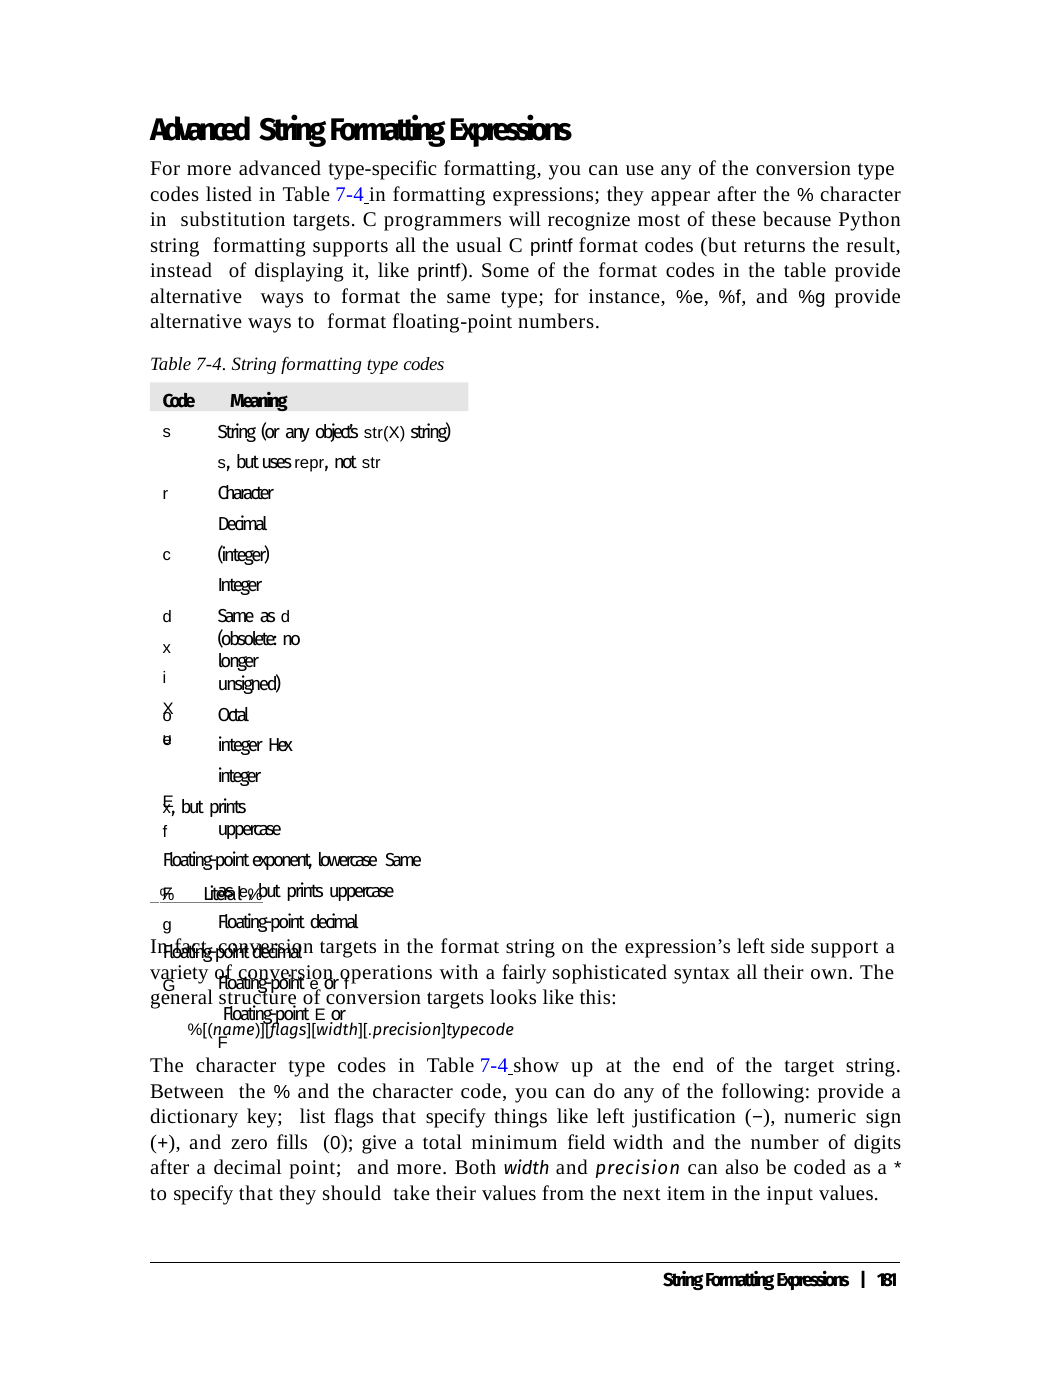

Advanced String Formatting Expressions
For more advanced type-specific formatting, you can use any of the conversion type  codes listed in Table 7-4 in formatting expressions; they appear after the % character in  substitution targets. C programmers will recognize most of these because Python string  formatting supports all the usual C printf format codes (but returns the result, instead  of displaying it, like printf). Some of the format codes in the table provide alternative  ways to format the same type; for instance, %e, %f, and %g provide alternative ways to  format floating-point numbers.
Table 7-4. String formatting type codes
Code	Meaning
s  r  c  d  i  u
String (or any object’s str(X) string)
s, but uses repr, not str
Character  Decimal (integer)  Integer
Same as d (obsolete: no longer unsigned)
o	Octal integer  Hex integer
x, but prints uppercase
Floating-point exponent, lowercase  Same as e, but prints uppercase  Floating-point decimal
Floating-point decimal  Floating-point e or f  Floating-point E or F
x  X
e  E
f  F
g  G
  %      Literal %

In fact, conversion targets in the format string on the expression’s left side support a  variety of conversion operations with a fairly sophisticated syntax all their own. The  general structure of conversion targets looks like this:
%[(name)][flags][width][.precision]typecode
The character type codes in Table 7-4 show up at the end of the target string. Between  the % and the character code, you can do any of the following: provide a dictionary key;  list flags that specify things like left justification (−), numeric sign (+), and zero fills  (0); give a total minimum field width and the number of digits after a decimal point;  and more. Both width and precision can also be coded as a * to specify that they should  take their values from the next item in the input values.

String Formatting Expressions  |  181